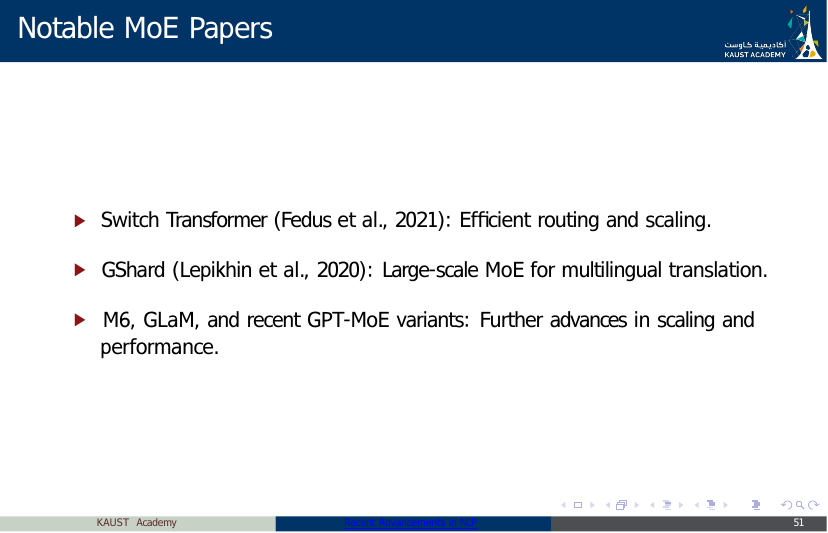

# Notable MoE Papers
▶ Switch Transformer (Fedus et al., 2021): Efficient routing and scaling.
▶ GShard (Lepikhin et al., 2020): Large-scale MoE for multilingual translation.
▶ M6, GLaM, and recent GPT-MoE variants: Further advances in scaling and performance.

KAUST Academy
Recent Advancements in NLP
51